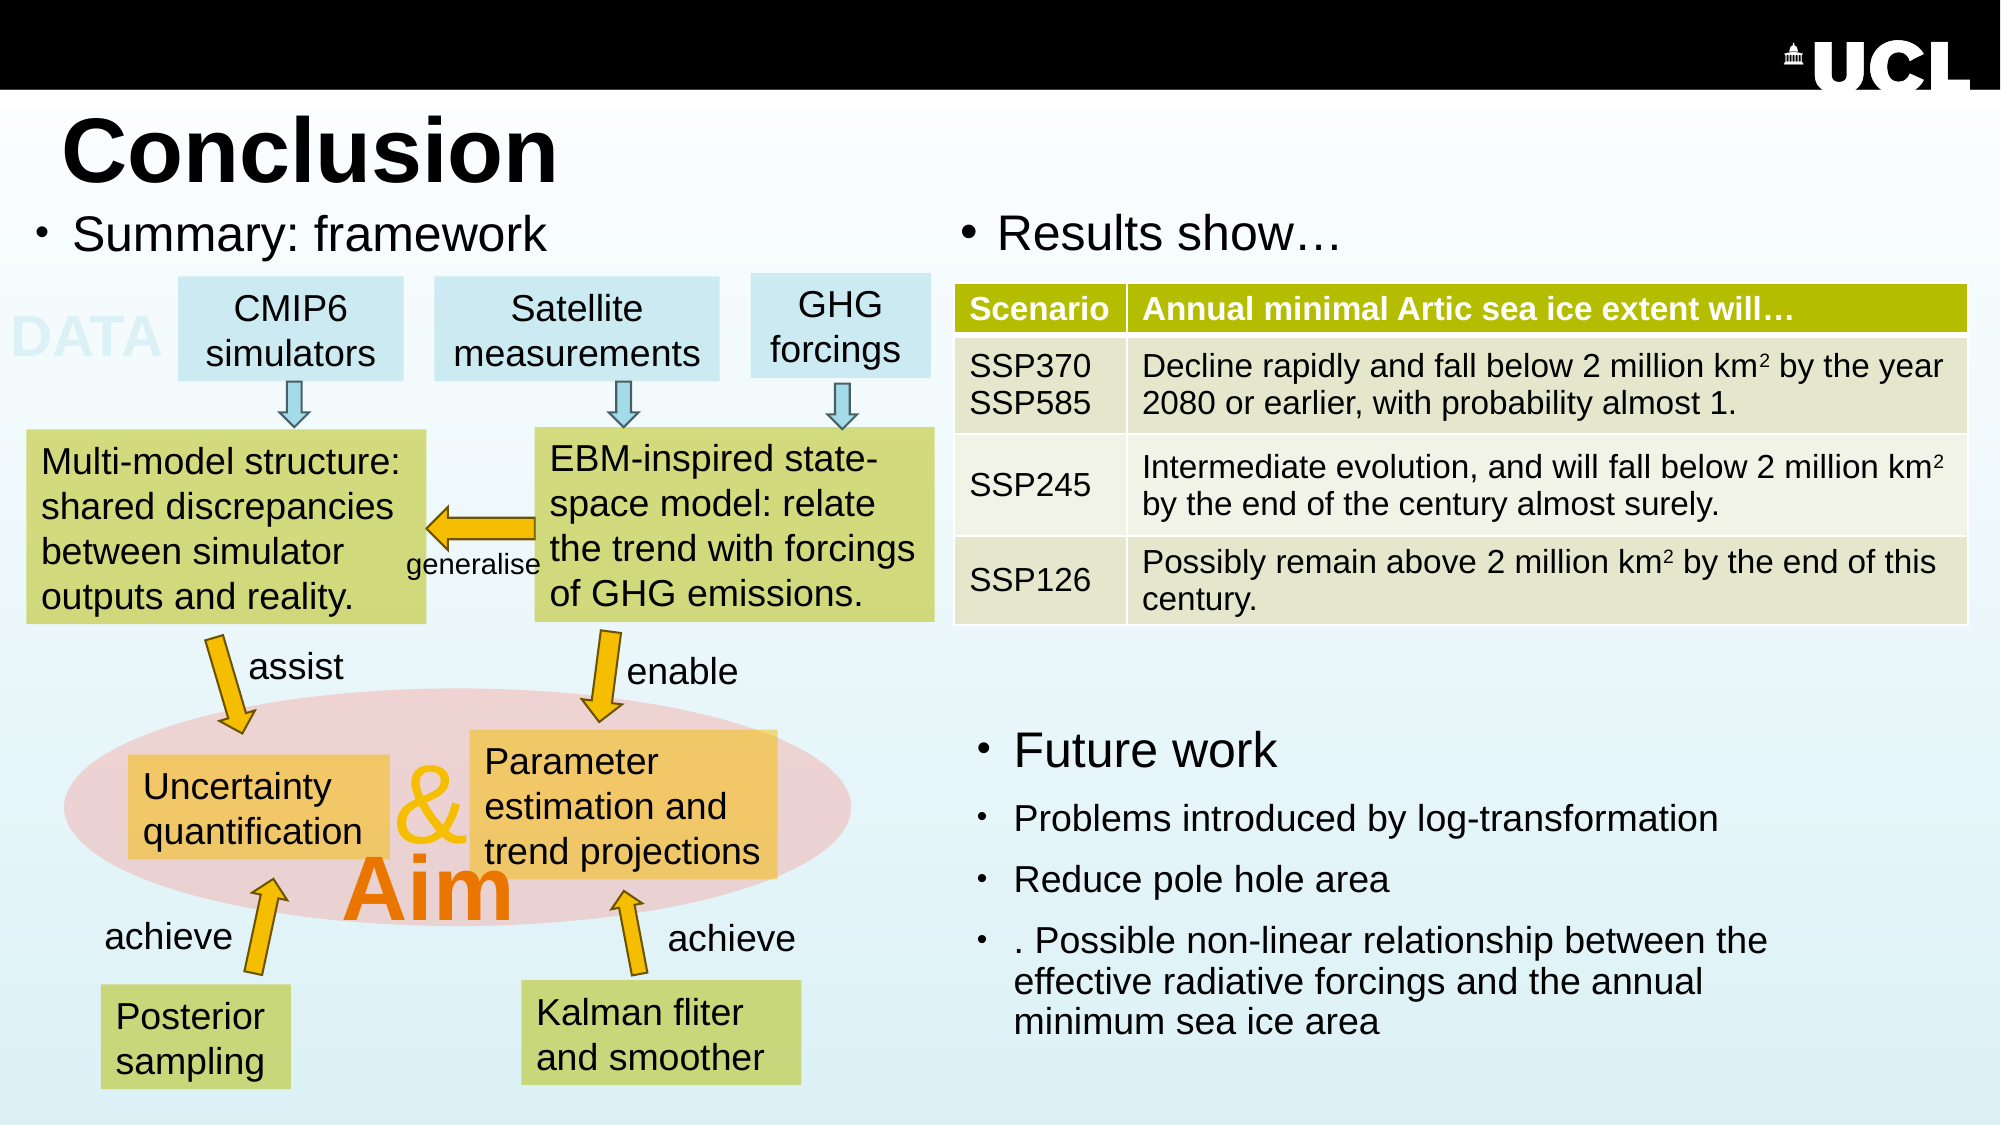

# Conclusion
Results show…
Summary: framework
GHG forcings
CMIP6 simulators
Satellite measurements
DATA

EBM-inspired state-space model: relate the trend with forcings of GHG emissions.
Multi-model structure: shared discrepancies between simulator outputs and reality.

assist

enable

&
Parameter estimation and trend projections
Uncertainty quantification
Aim

achieve
achieve
Kalman fliter and smoother
Posterior sampling

generalise
| Scenario | Annual minimal Artic sea ice extent will… |
| --- | --- |
| SSP370 SSP585 | Decline rapidly and fall below 2 million km2 by the year 2080 or earlier, with probability almost 1. |
| SSP245 | Intermediate evolution, and will fall below 2 million km2 by the end of the century almost surely. |
| SSP126 | Possibly remain above 2 million km2 by the end of this century. |
Future work
Problems introduced by log-transformation
Reduce pole hole area
. Possible non-linear relationship between the effective radiative forcings and the annual minimum sea ice area